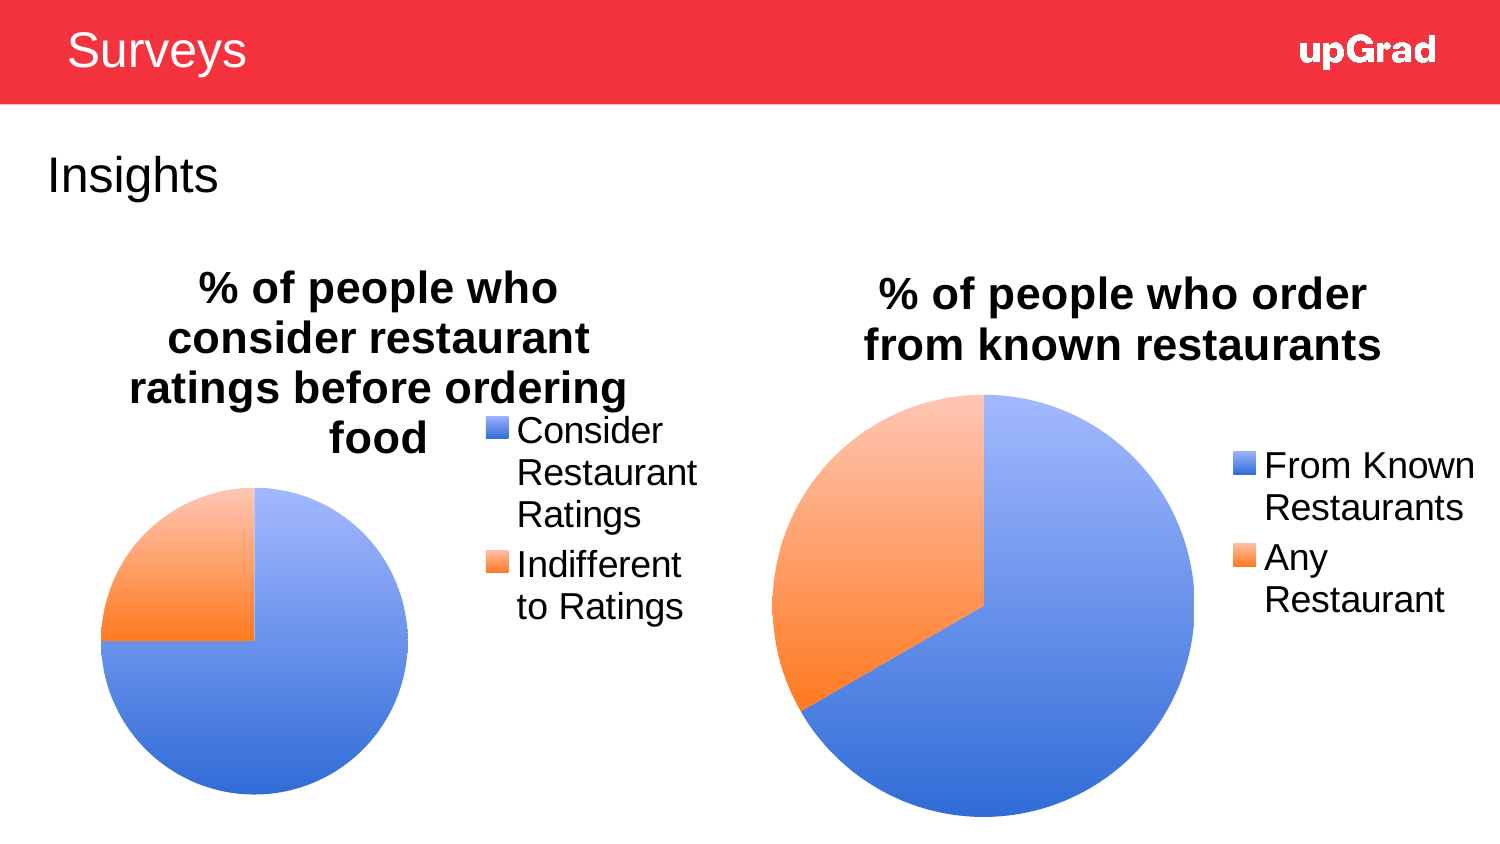

# Surveys
Insights

### Chart:

| Category | % of people who consider restaurant ratings before ordering food |
|---|---|
| Consider Restaurant Ratings | 18.0 |
| Indifferent to Ratings | 6.0 |

### Chart:

| Category | % of people who order from known restaurants |
|---|---|
| From Known Restaurants | 16.0 |
| Any Restaurant | 8.0 |